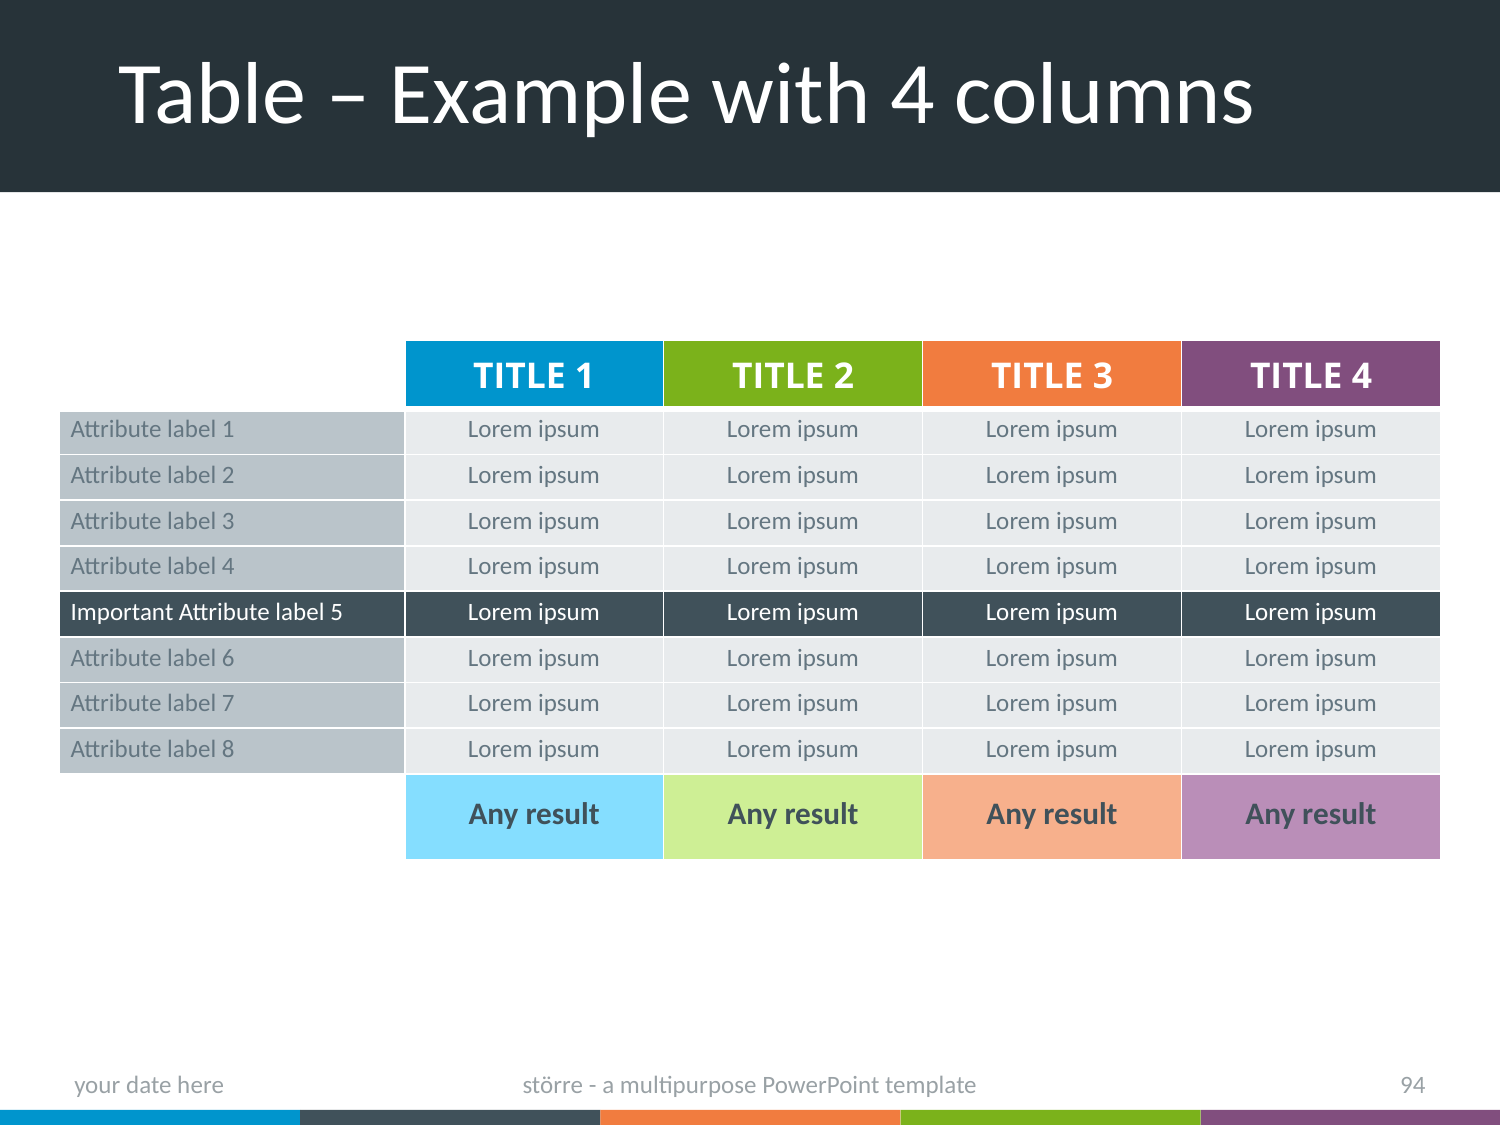

# Table – Example with 4 columns
|  | Title 1 | Title 2 | Title 3 | Title 4 |
| --- | --- | --- | --- | --- |
| Attribute label 1 | Lorem ipsum | Lorem ipsum | Lorem ipsum | Lorem ipsum |
| Attribute label 2 | Lorem ipsum | Lorem ipsum | Lorem ipsum | Lorem ipsum |
| Attribute label 3 | Lorem ipsum | Lorem ipsum | Lorem ipsum | Lorem ipsum |
| Attribute label 4 | Lorem ipsum | Lorem ipsum | Lorem ipsum | Lorem ipsum |
| Important Attribute label 5 | Lorem ipsum | Lorem ipsum | Lorem ipsum | Lorem ipsum |
| Attribute label 6 | Lorem ipsum | Lorem ipsum | Lorem ipsum | Lorem ipsum |
| Attribute label 7 | Lorem ipsum | Lorem ipsum | Lorem ipsum | Lorem ipsum |
| Attribute label 8 | Lorem ipsum | Lorem ipsum | Lorem ipsum | Lorem ipsum |
|  | Any result | Any result | Any result | Any result |
your date here
större - a multipurpose PowerPoint template
94